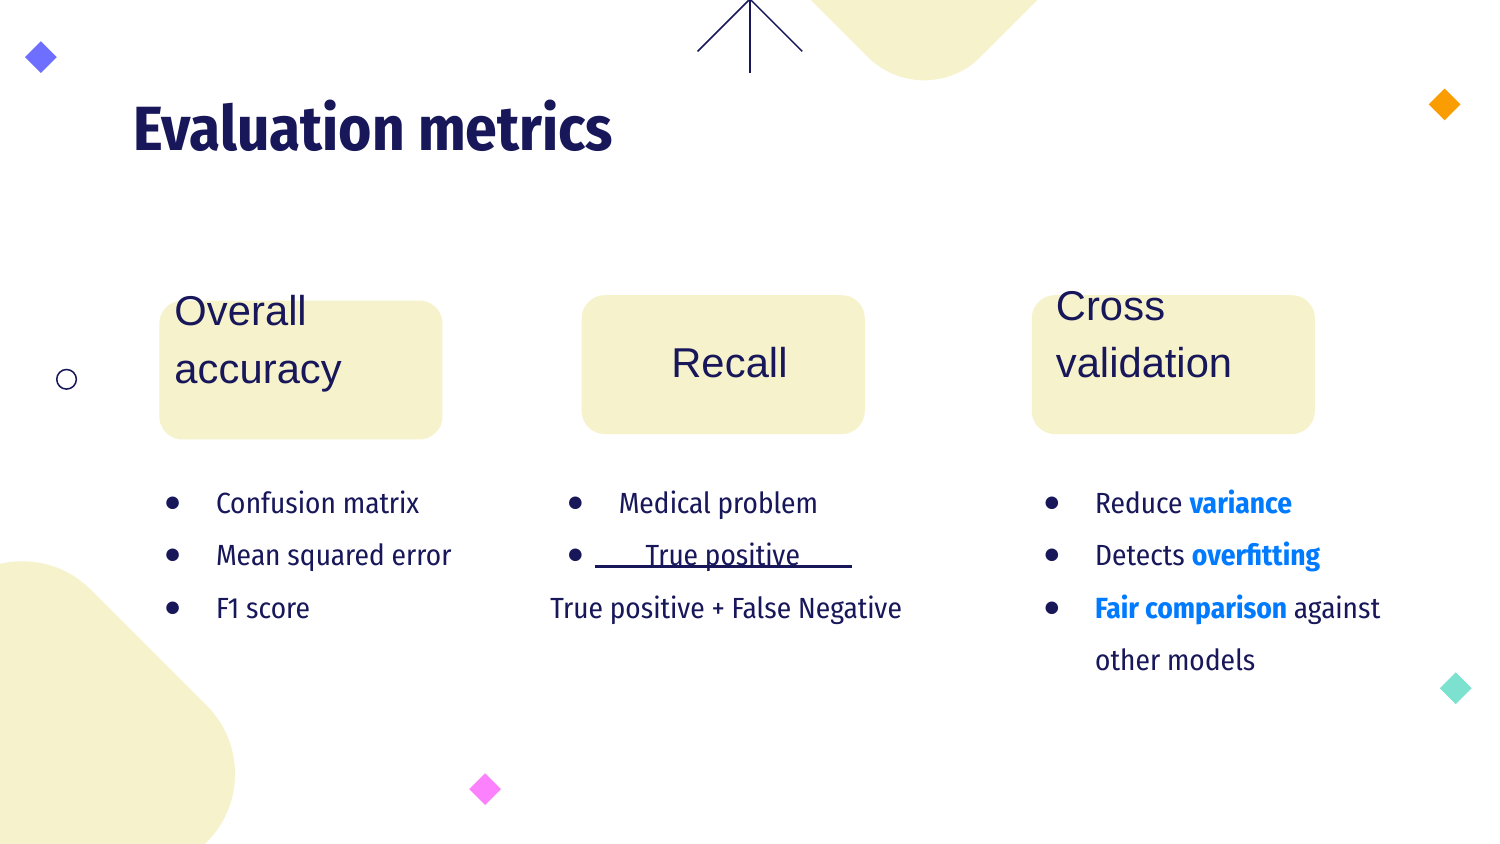

# Evaluation metrics

Recall
Cross validation
Overall accuracy
Confusion matrix
Mean squared error
F1 score

Medical problem
    True positive
 True positive + False Negative

Reduce variance
Detects overfitting
Fair comparison against other models